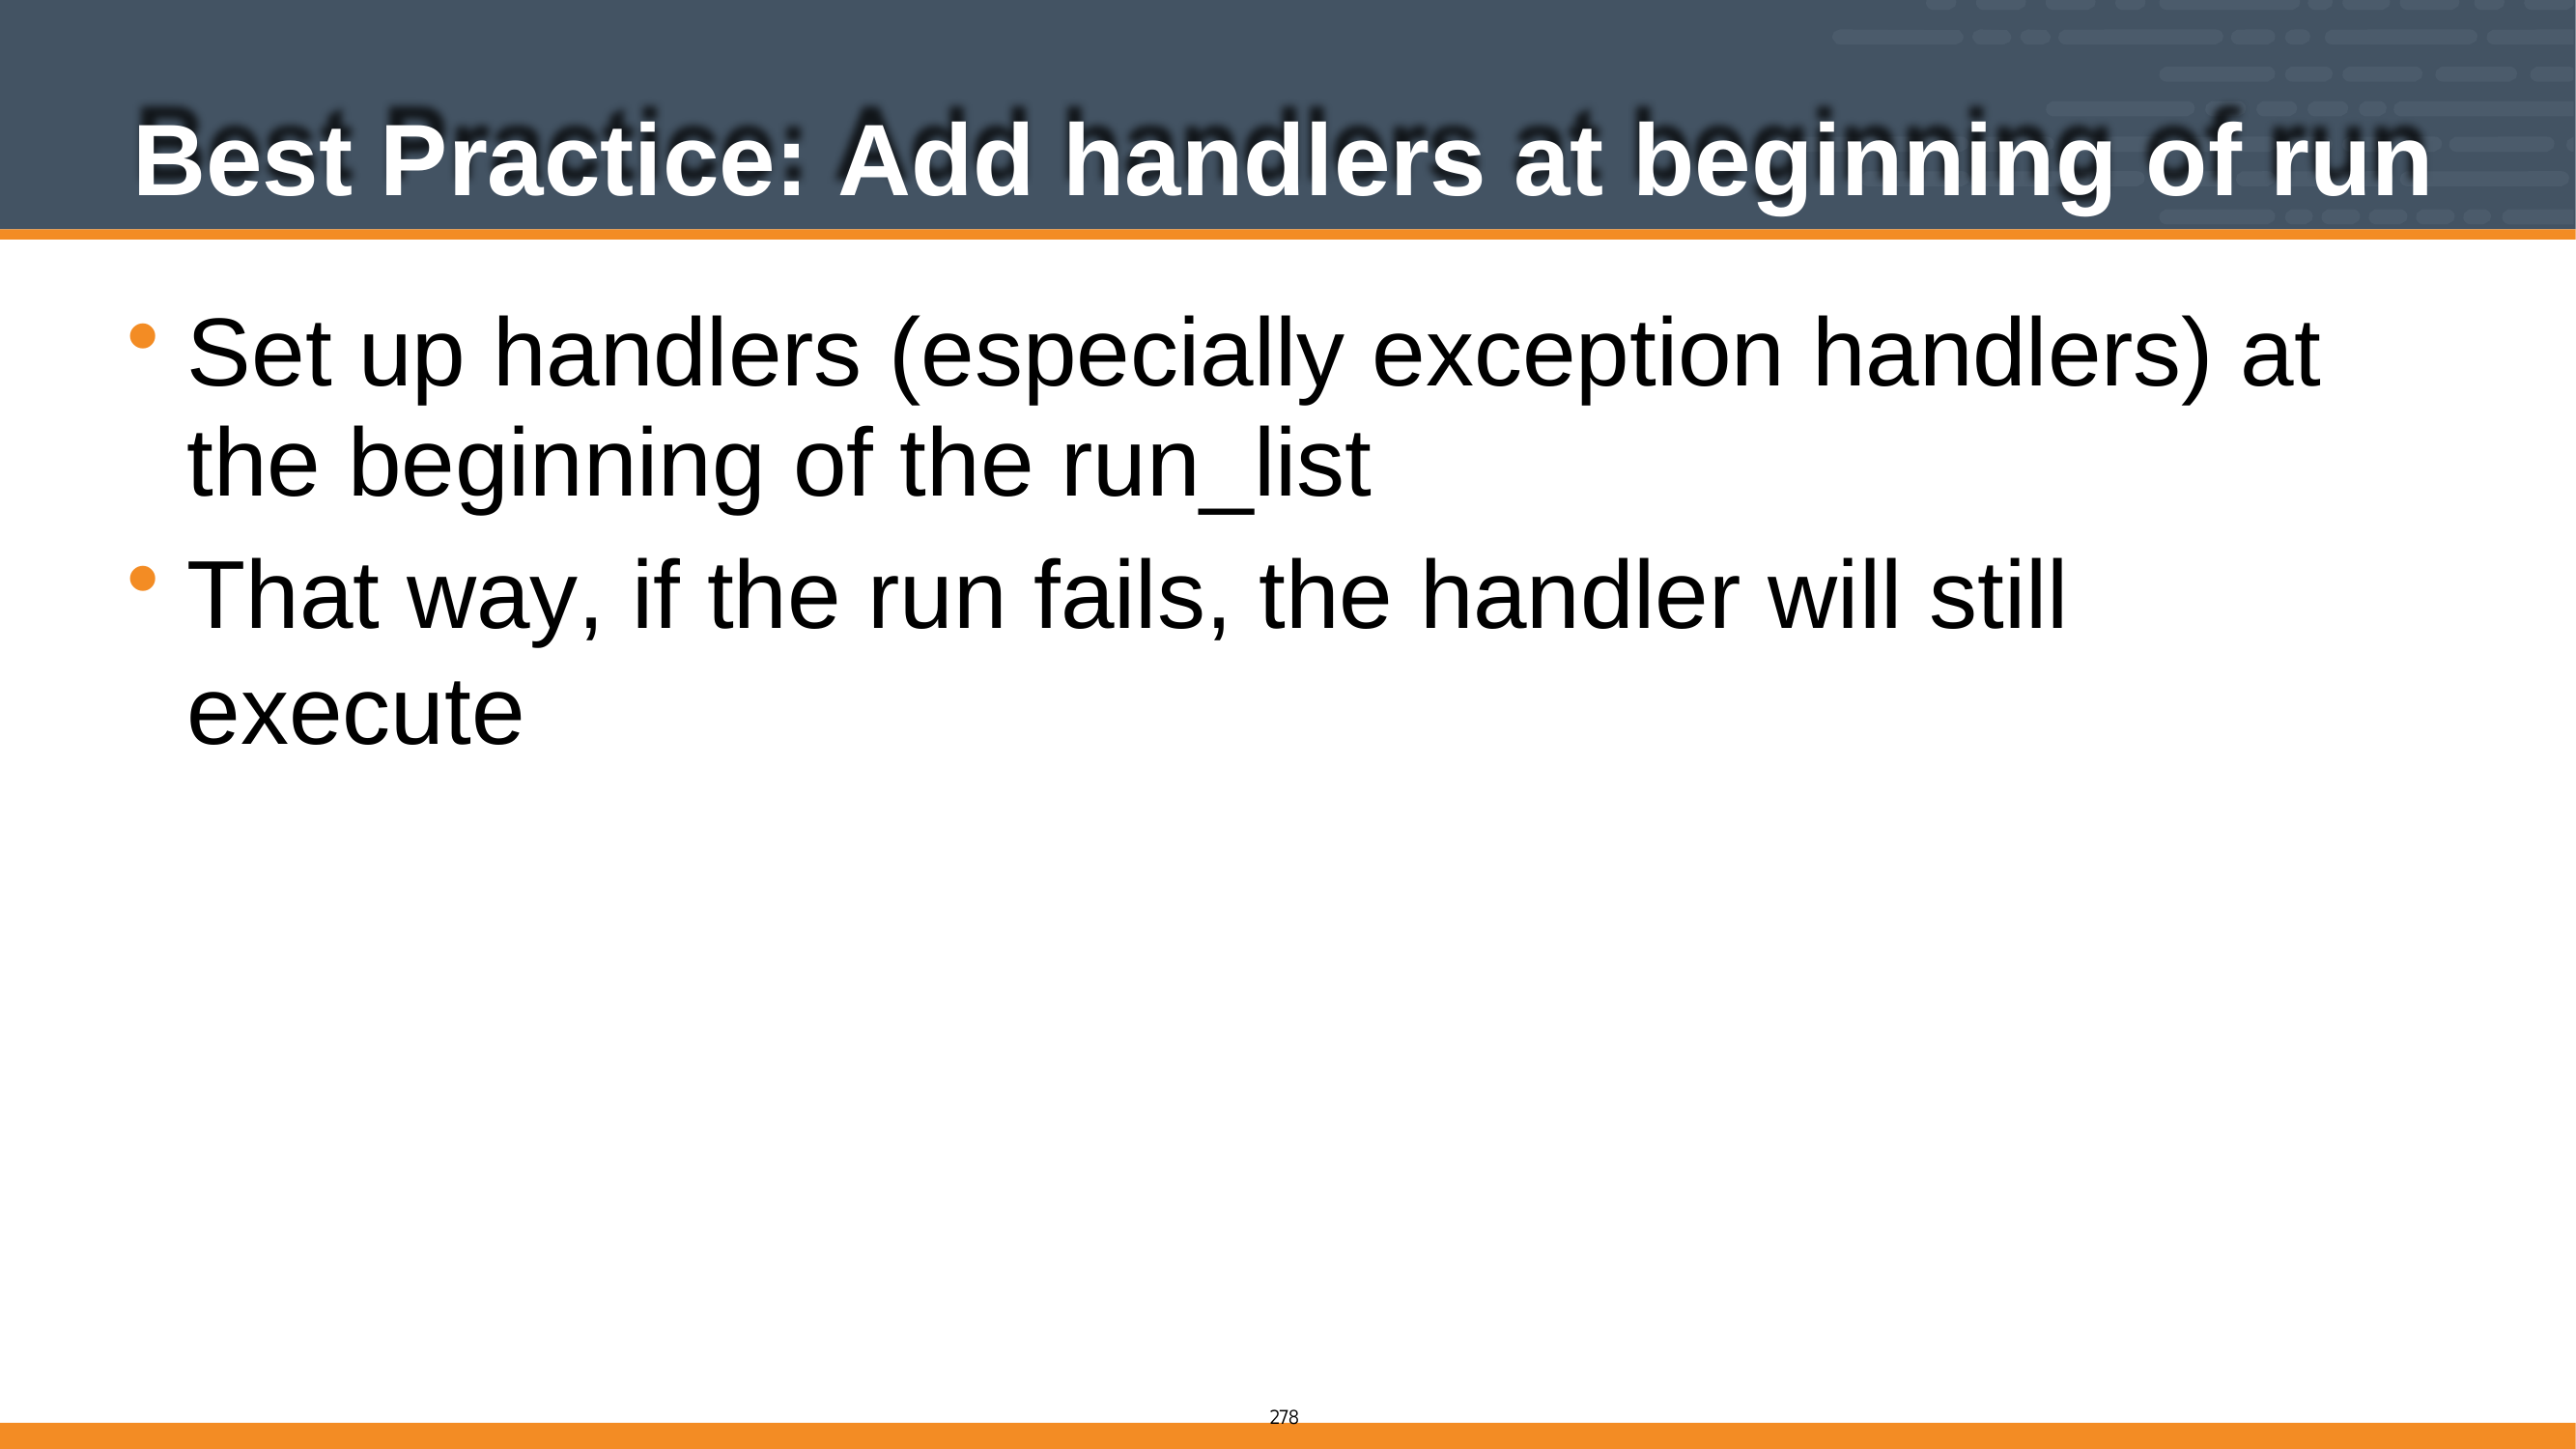

# Best Practice: Add handlers at beginning of run

Set up handlers (especially exception handlers) at the beginning of the run_list
That way, if the run fails, the handler will still execute
278